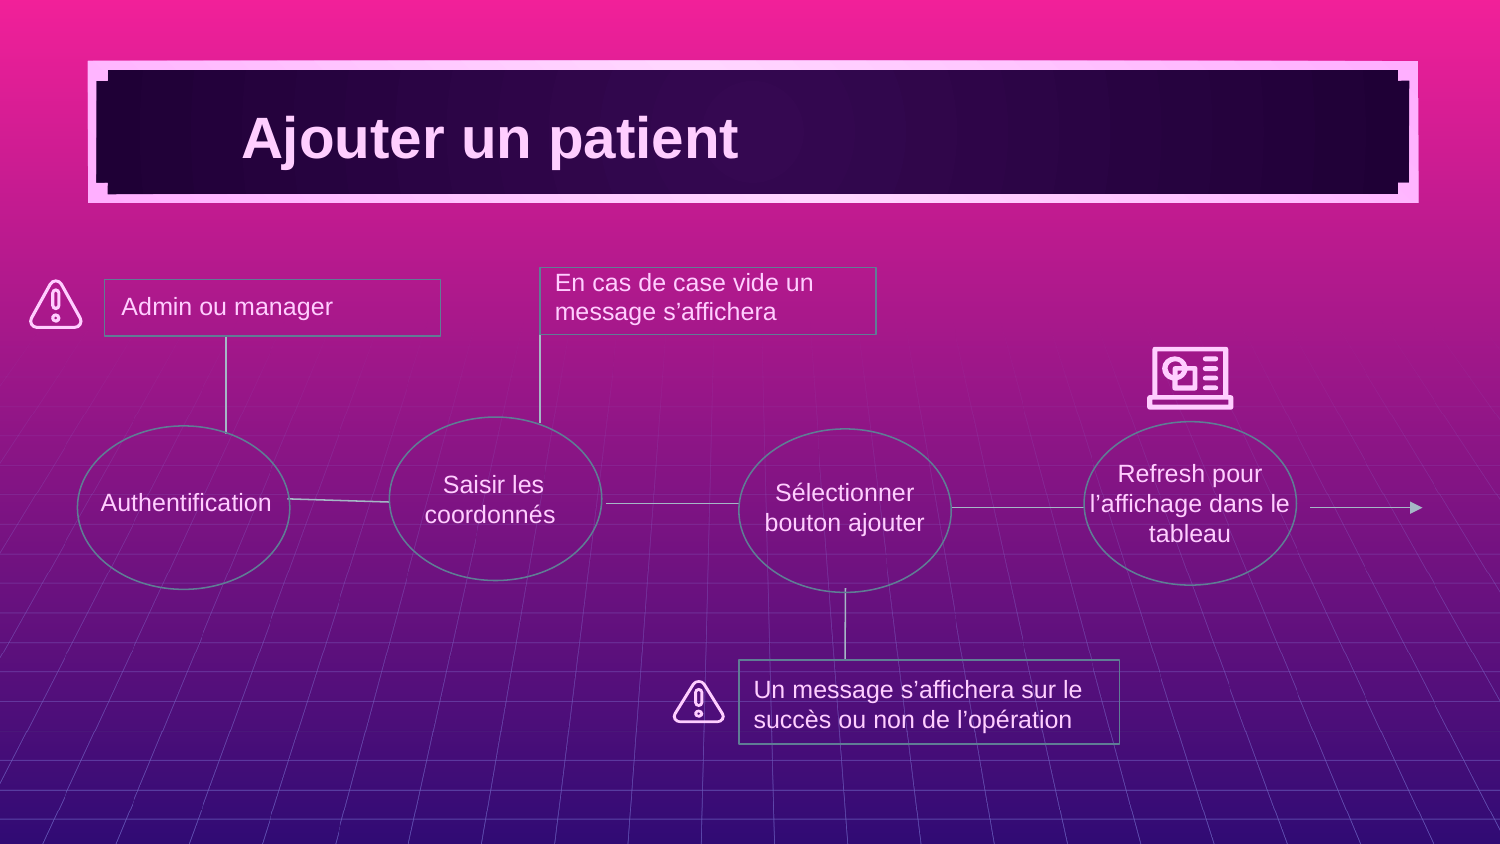

# Ajouter un patient
En cas de case vide un message s’affichera

Admin ou manager

Refresh pour l’affichage dans le tableau
Saisir les coordonnés
Sélectionner bouton ajouter
Authentification
Un message s’affichera sur le succès ou non de l’opération